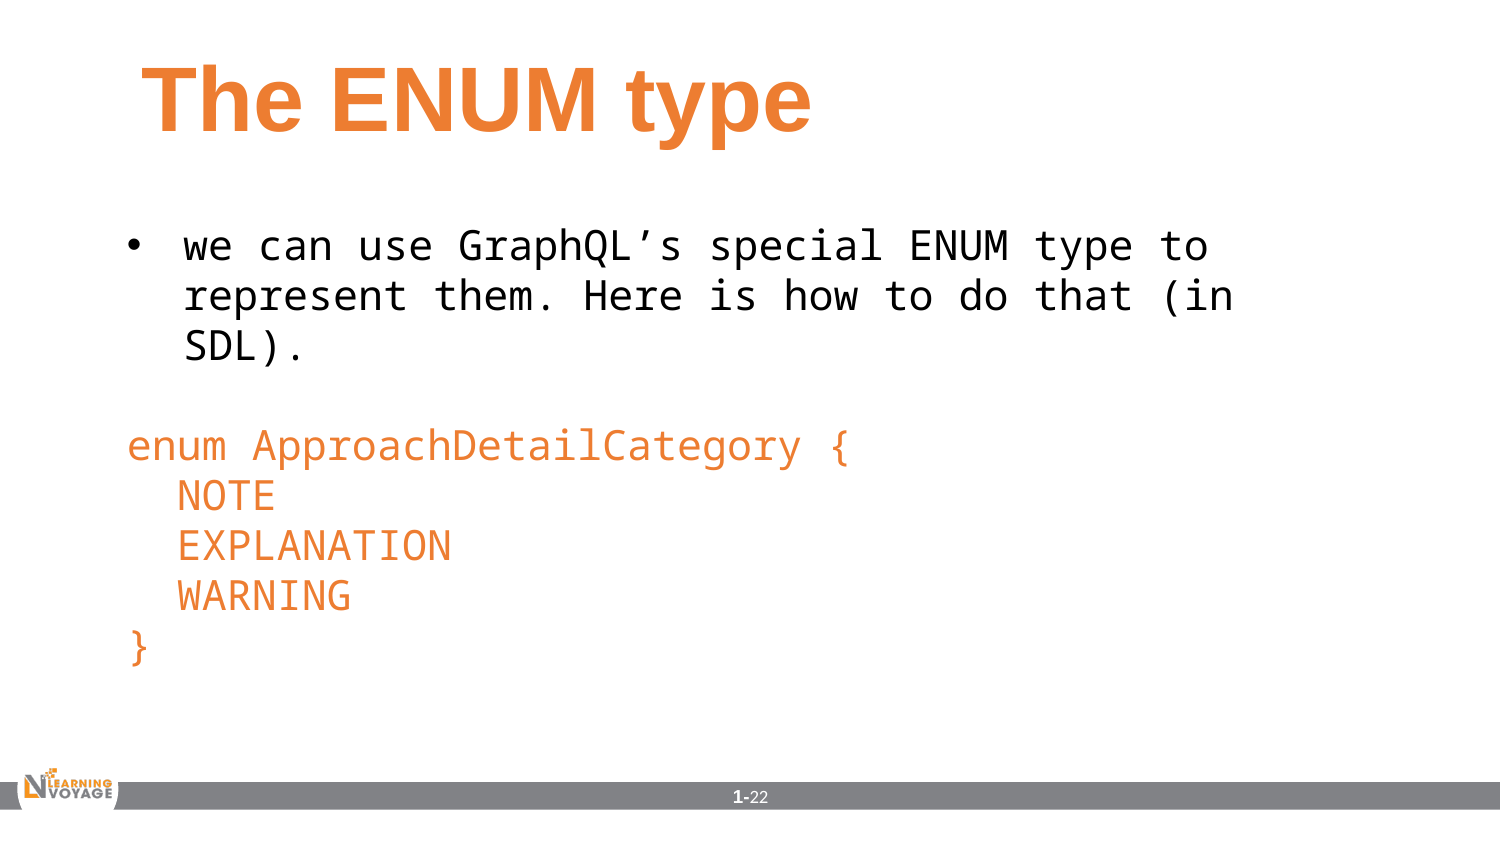

The ENUM type
we can use GraphQL’s special ENUM type to represent them. Here is how to do that (in SDL).

enum ApproachDetailCategory {
  NOTE
  EXPLANATION
  WARNING
}
1-22